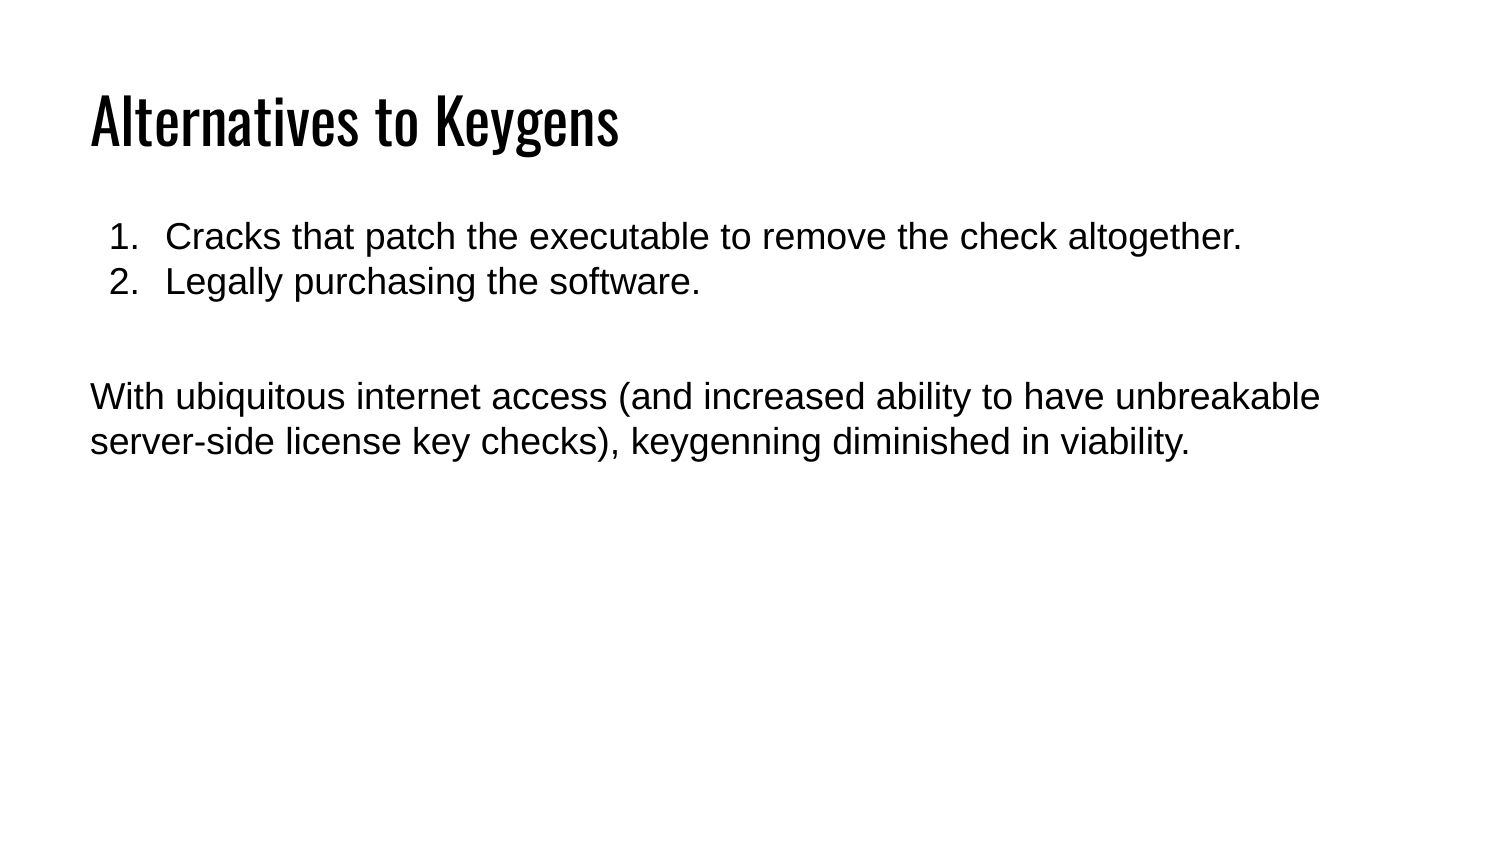

# Alternatives to Keygens
Cracks that patch the executable to remove the check altogether.
Legally purchasing the software.

With ubiquitous internet access (and increased ability to have unbreakable server-side license key checks), keygenning diminished in viability.